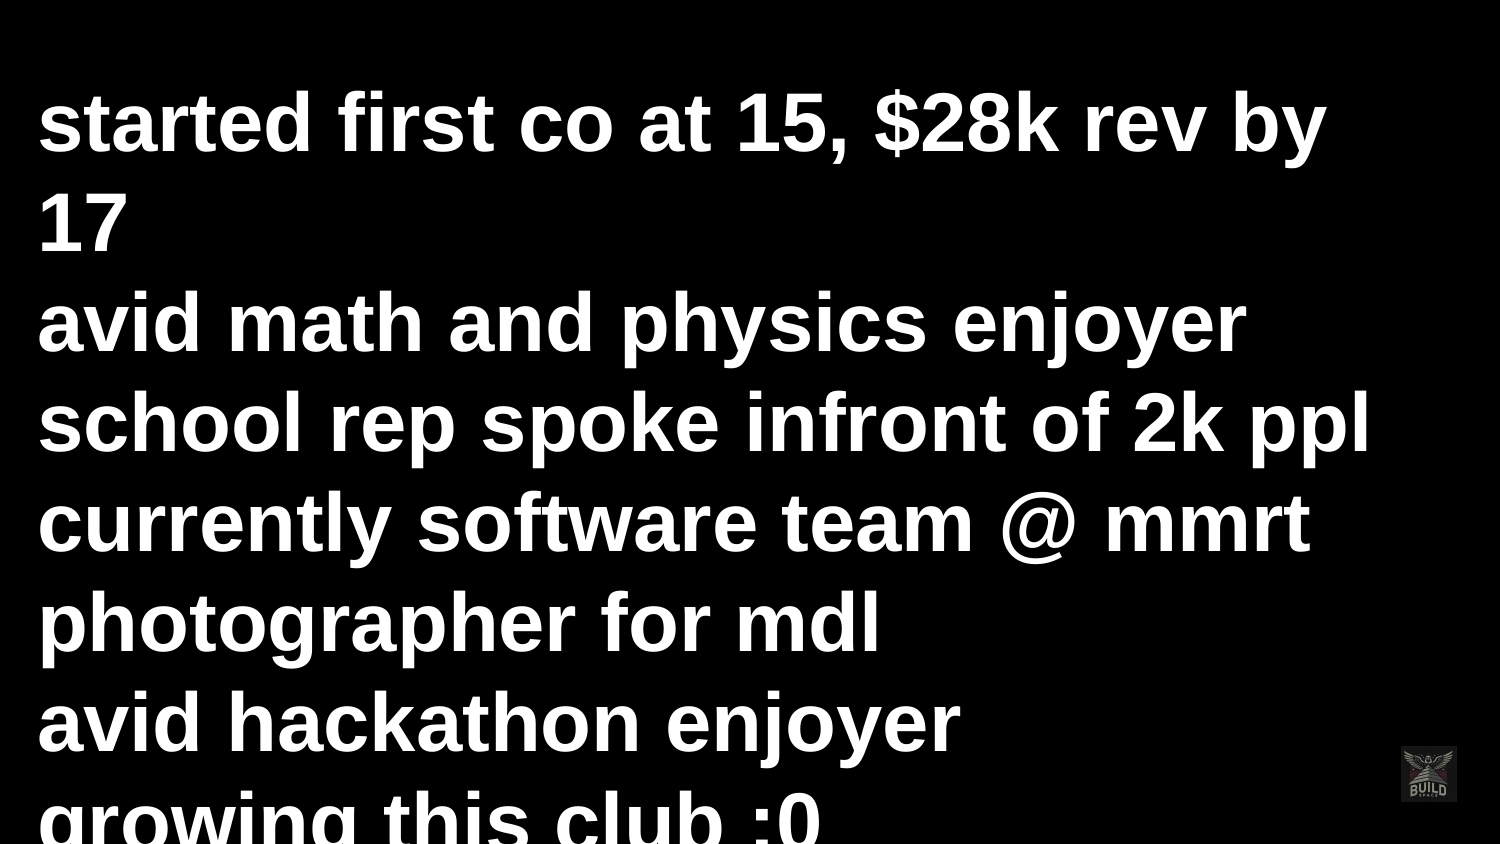

started first co at 15, $28k rev by 17
avid math and physics enjoyer
school rep spoke infront of 2k ppl
currently software team @ mmrt
photographer for mdl
avid hackathon enjoyer
growing this club :0